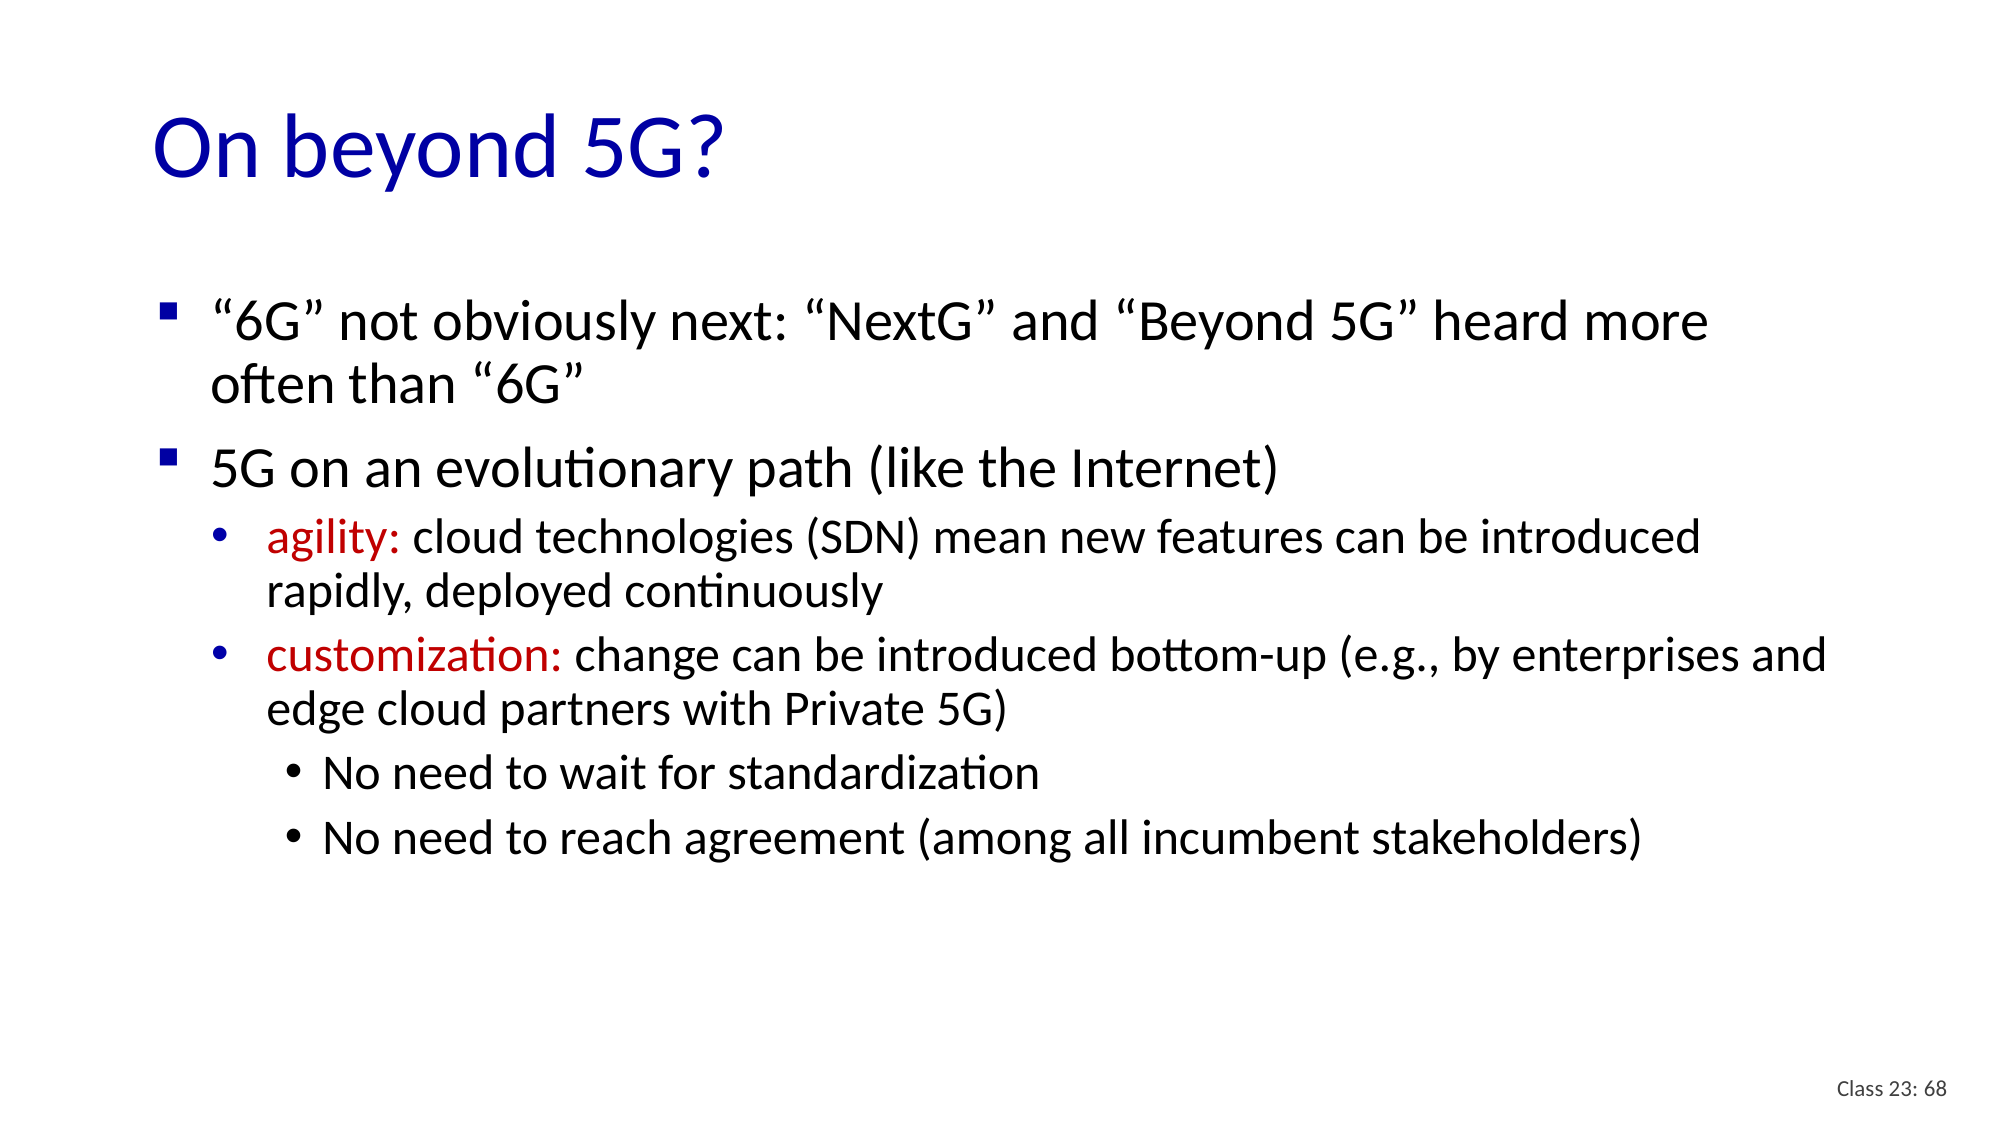

# On beyond 5G?
“6G” not obviously next: “NextG” and “Beyond 5G” heard more often than “6G”
5G on an evolutionary path (like the Internet)
agility: cloud technologies (SDN) mean new features can be introduced rapidly, deployed continuously
customization: change can be introduced bottom-up (e.g., by enterprises and edge cloud partners with Private 5G)
No need to wait for standardization
No need to reach agreement (among all incumbent stakeholders)

Class 23: 68